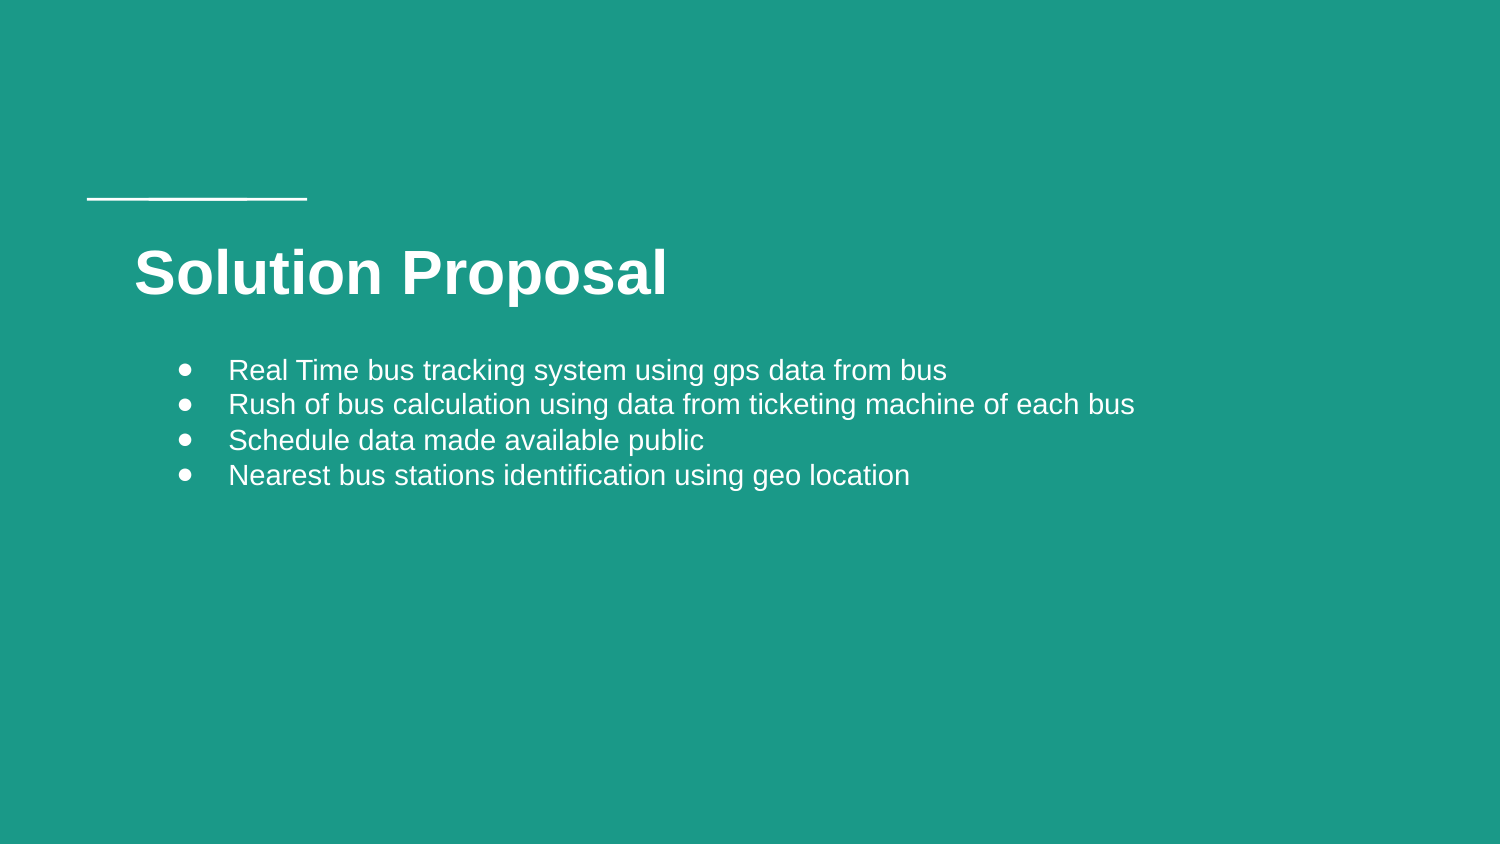

# Solution Proposal
Real Time bus tracking system using gps data from bus
Rush of bus calculation using data from ticketing machine of each bus
Schedule data made available public
Nearest bus stations identification using geo location